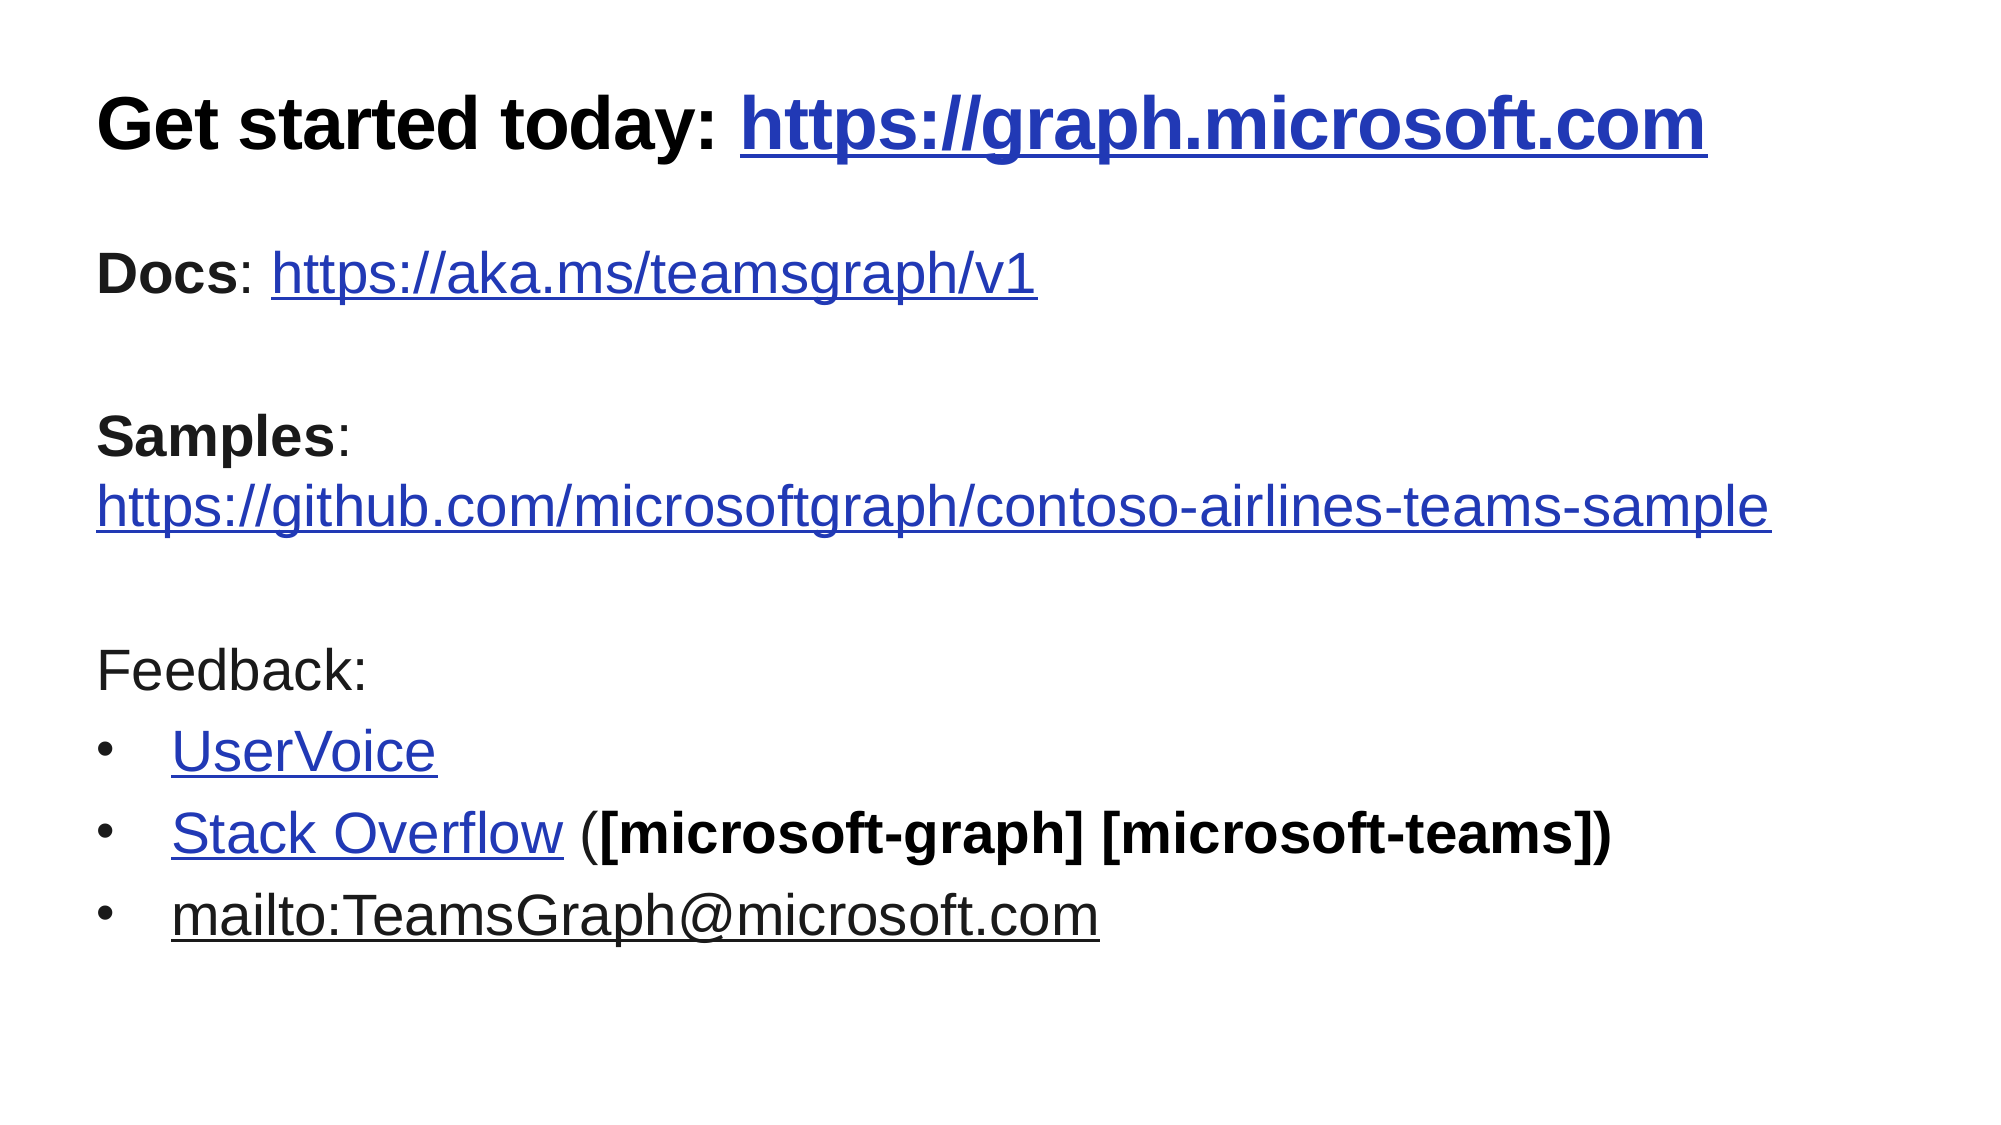

# Get started today: https://graph.microsoft.com
Docs: https://aka.ms/teamsgraph/v1

Samples: https://github.com/microsoftgraph/contoso-airlines-teams-sample

Feedback:
UserVoice
Stack Overflow ([microsoft-graph] [microsoft-teams])
mailto:TeamsGraph@microsoft.com